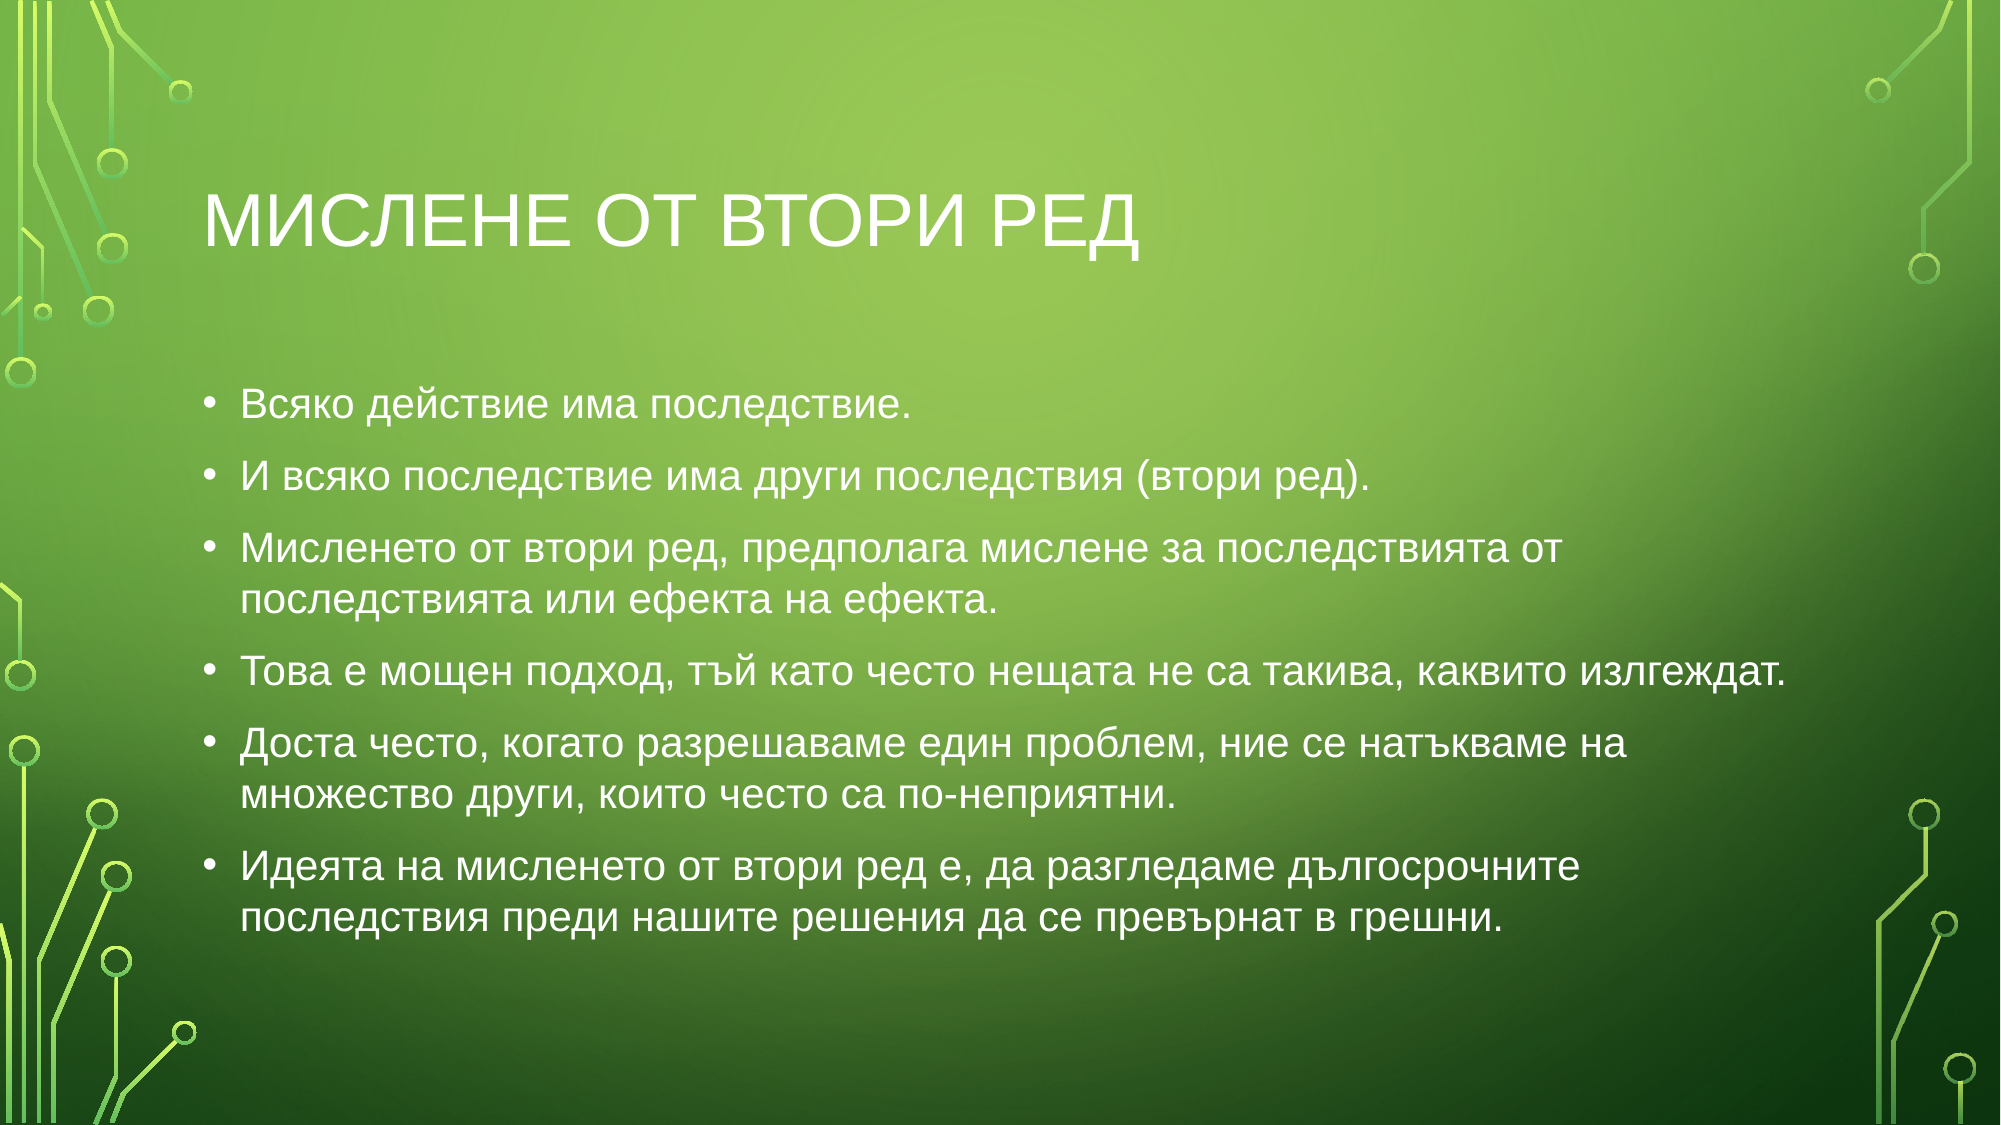

# МИСЛЕНЕ ОТ ВТОРИ РЕД
Всяко действие има последствие.
И всяко последствие има други последствия (втори ред).
Мисленето от втори ред, предполага мислене за последствията от последствията или ефекта на ефекта.
Това е мощен подход, тъй като често нещата не са такива, каквито излгеждат.
Доста често, когато разрешаваме един проблем, ние се натъкваме на множество други, които често са по-неприятни.
Идеята на мисленето от втори ред е, да разгледаме дългосрочните последствия преди нашите решения да се превърнат в грешни.